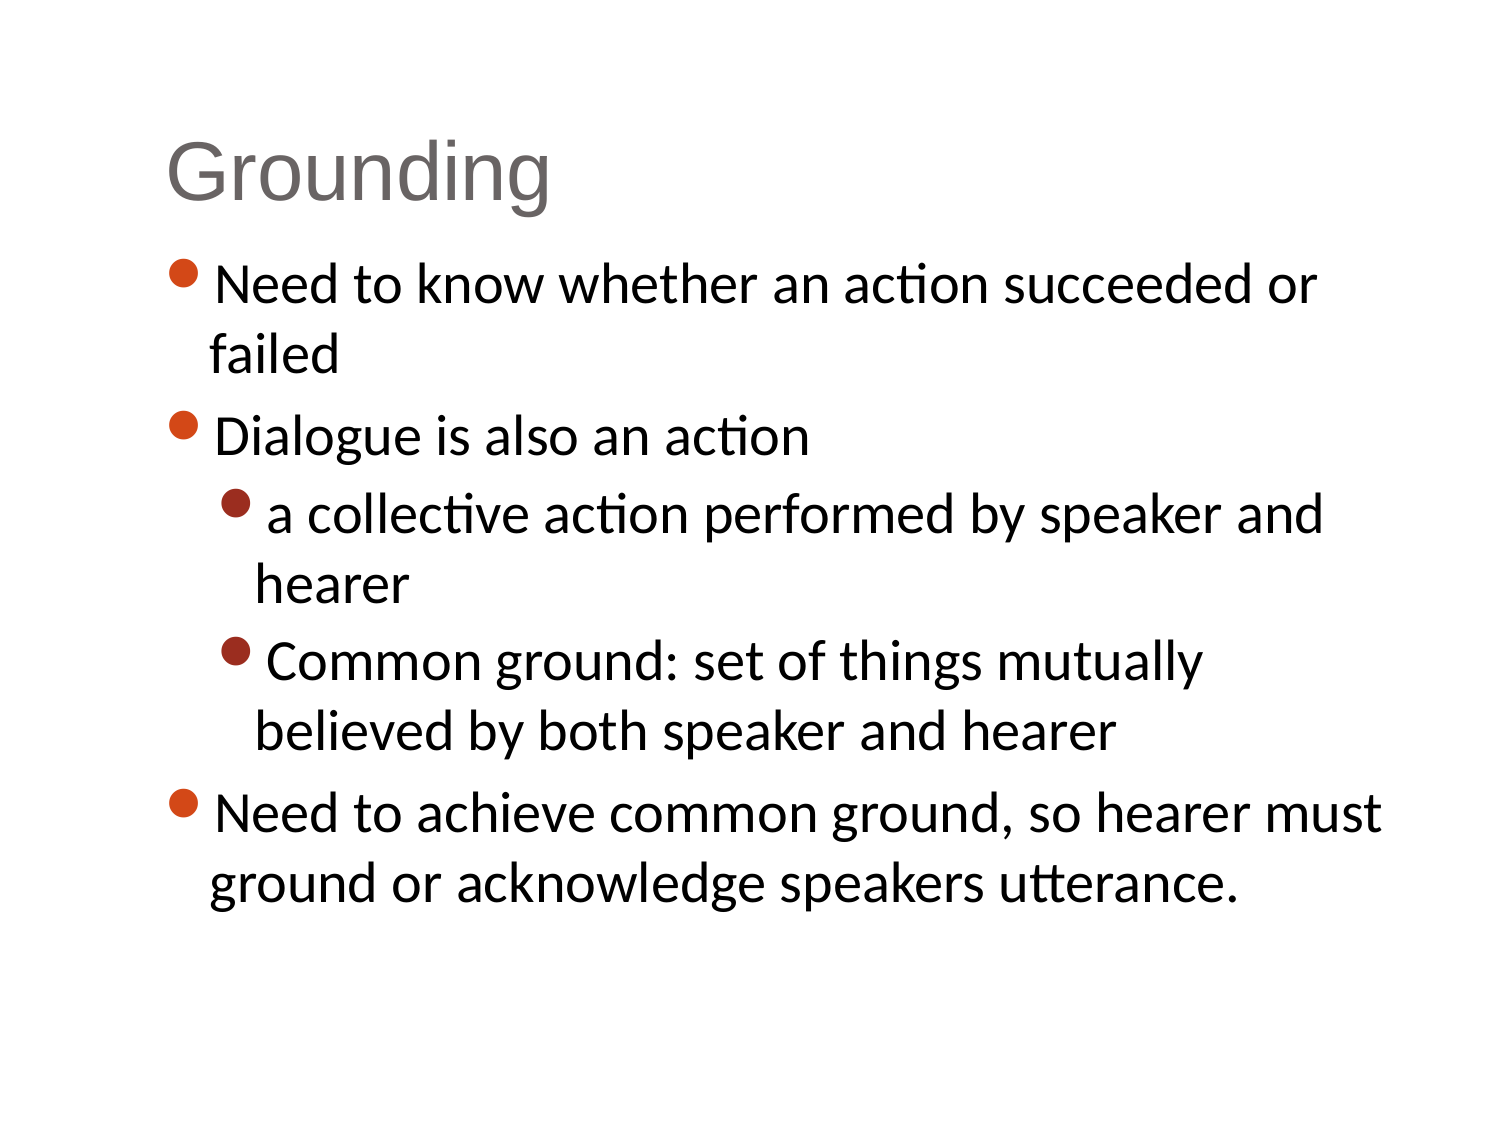

# Grounding
Need to know whether an action succeeded or failed
Dialogue is also an action
a collective action performed by speaker and hearer
Common ground: set of things mutually believed by both speaker and hearer
Need to achieve common ground, so hearer must ground or acknowledge speakers utterance.